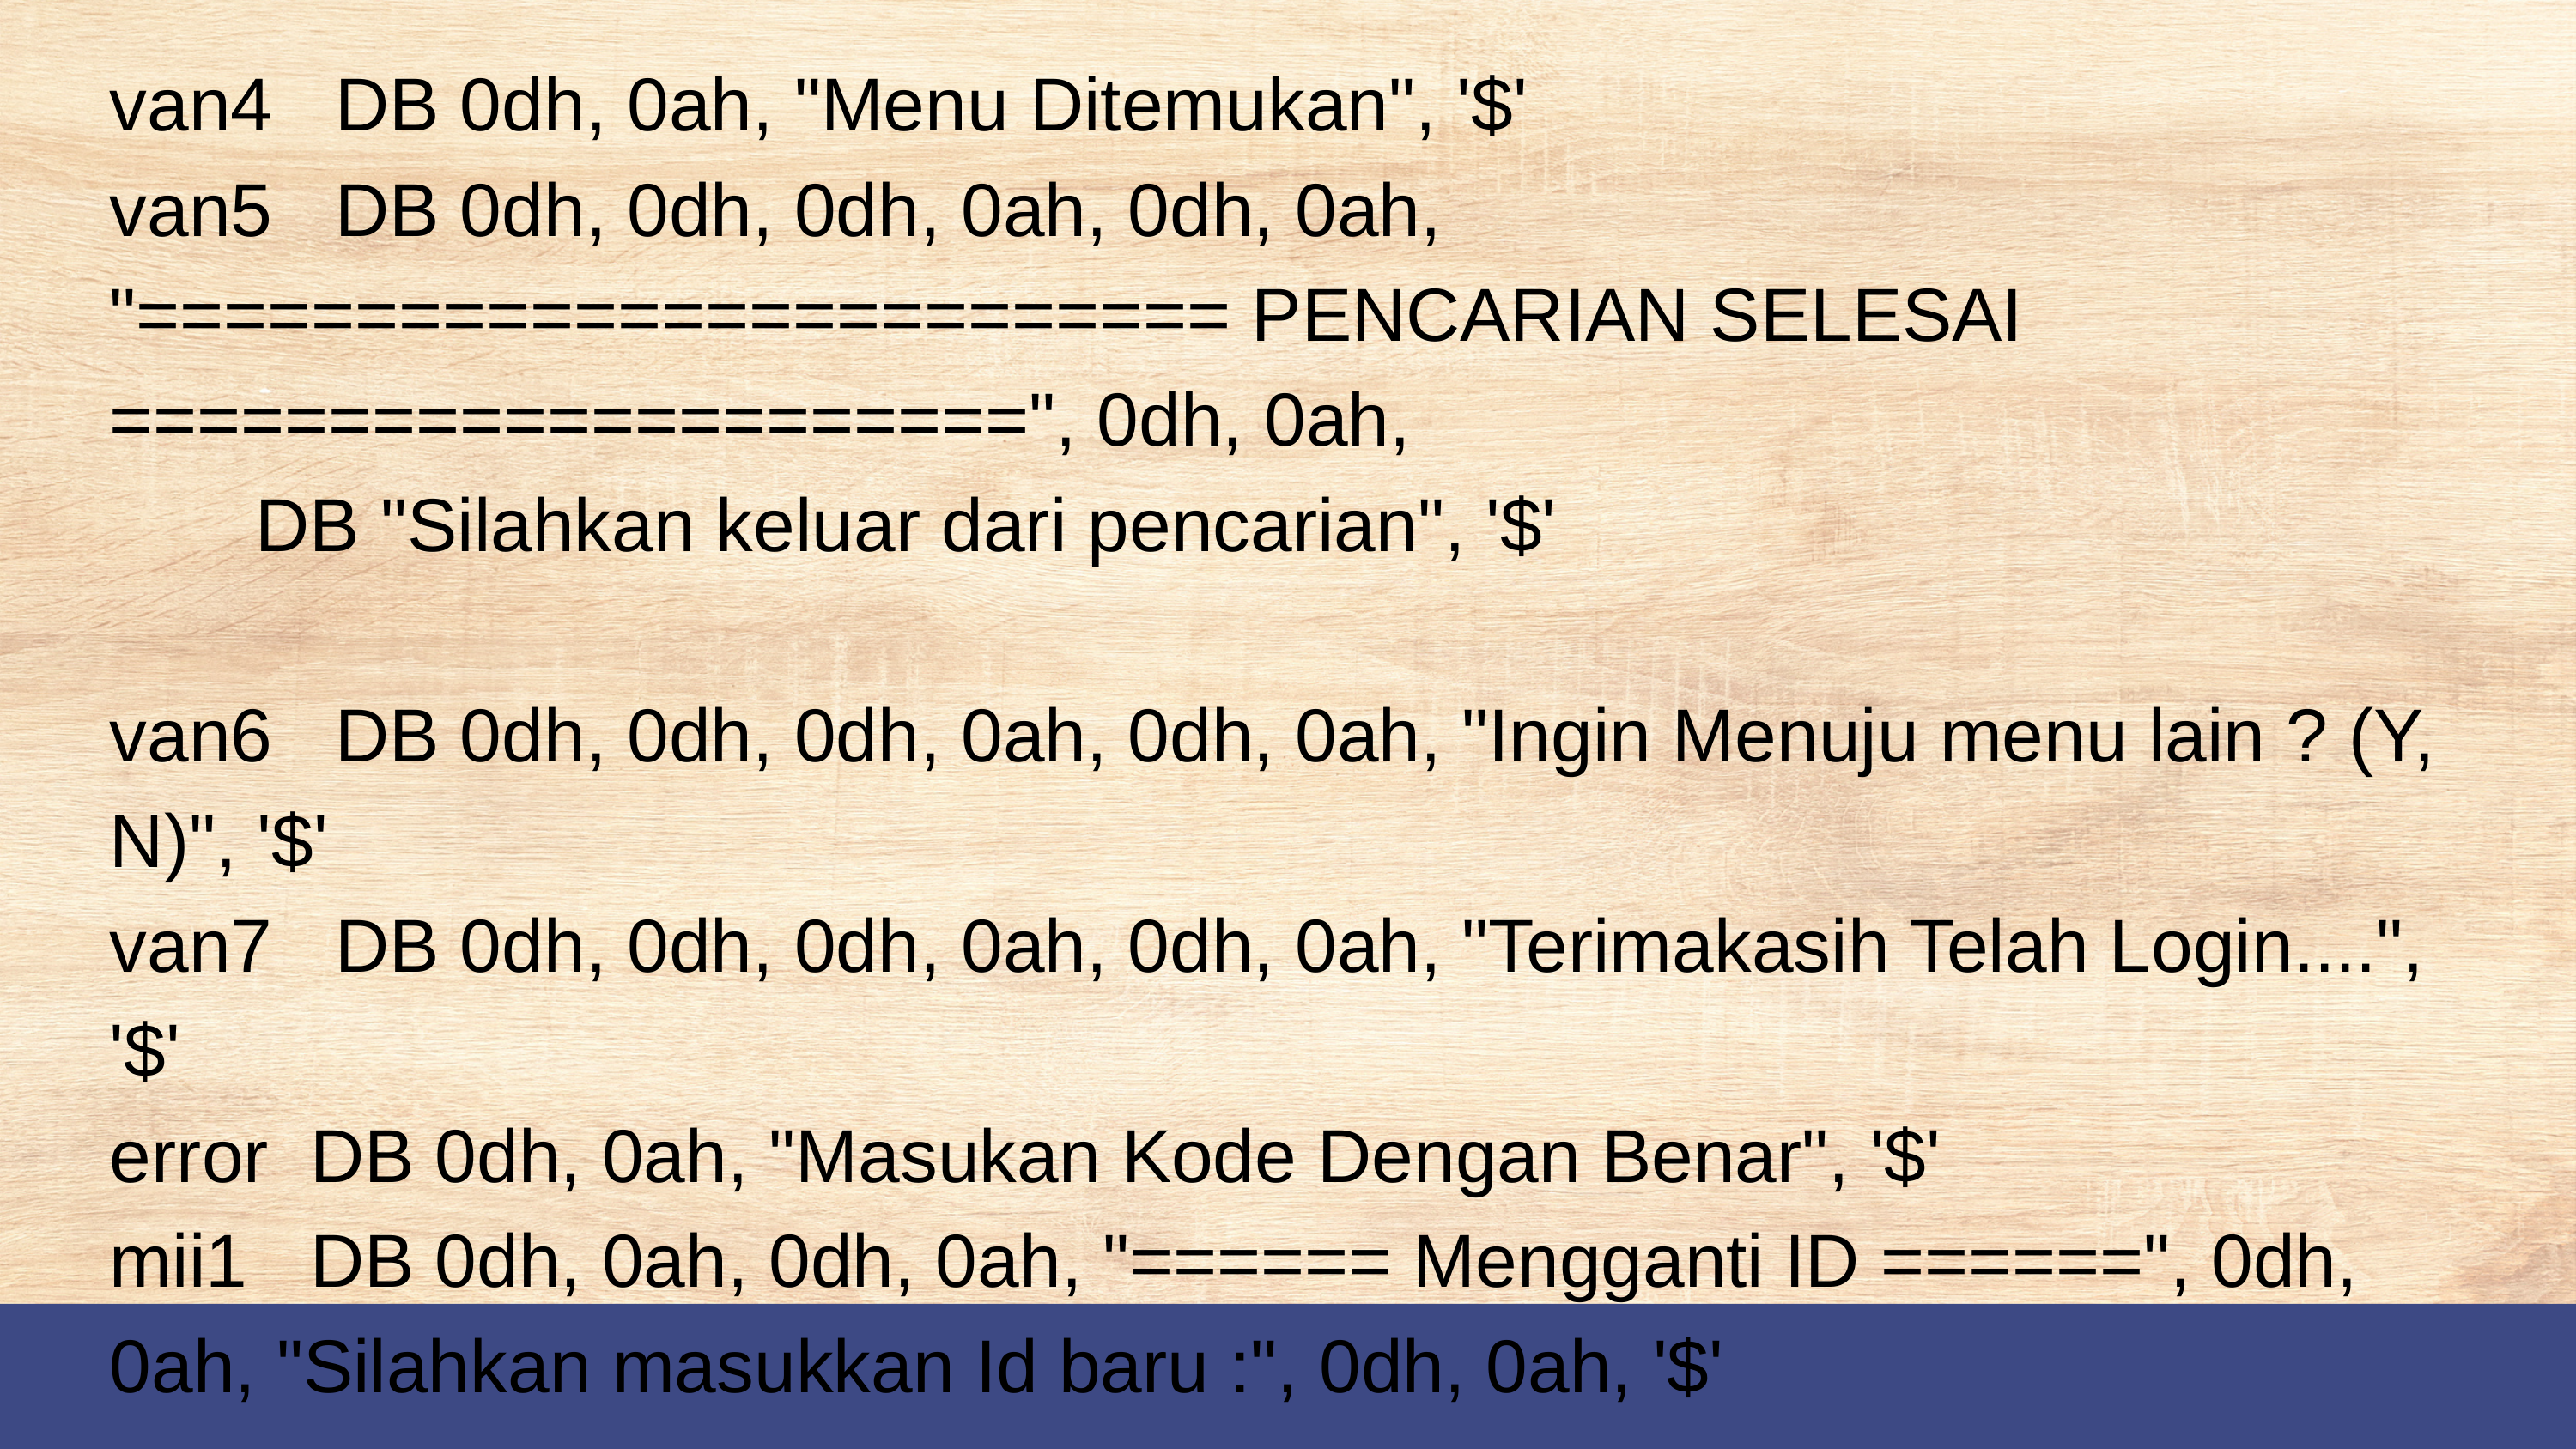

van4   DB 0dh, 0ah, "Menu Ditemukan", '$'
van5   DB 0dh, 0dh, 0dh, 0ah, 0dh, 0ah, "========================= PENCARIAN SELESAI =====================", 0dh, 0ah,
       DB "Silahkan keluar dari pencarian", '$'

van6   DB 0dh, 0dh, 0dh, 0ah, 0dh, 0ah, "Ingin Menuju menu lain ? (Y, N)", '$'
van7   DB 0dh, 0dh, 0dh, 0ah, 0dh, 0ah, "Terimakasih Telah Login....", '$'
error  DB 0dh, 0ah, "Masukan Kode Dengan Benar", '$'
mii1   DB 0dh, 0ah, 0dh, 0ah, "====== Mengganti ID ======", 0dh, 0ah, "Silahkan masukkan Id baru :", 0dh, 0ah, '$'